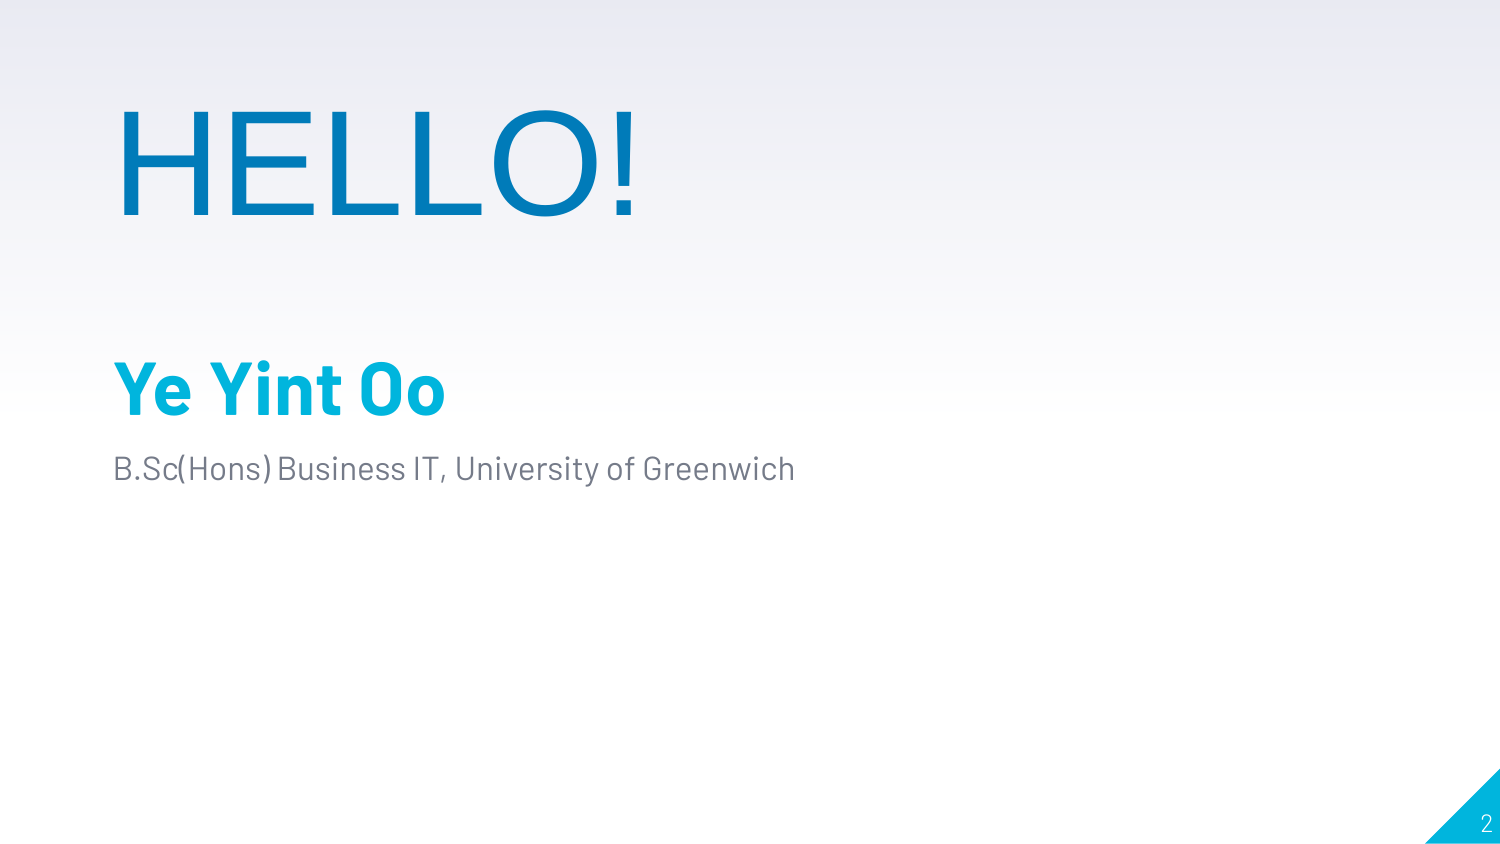

HELLO!
Ye Yint Oo
B.Sc(Hons) Business IT, University of Greenwich

2